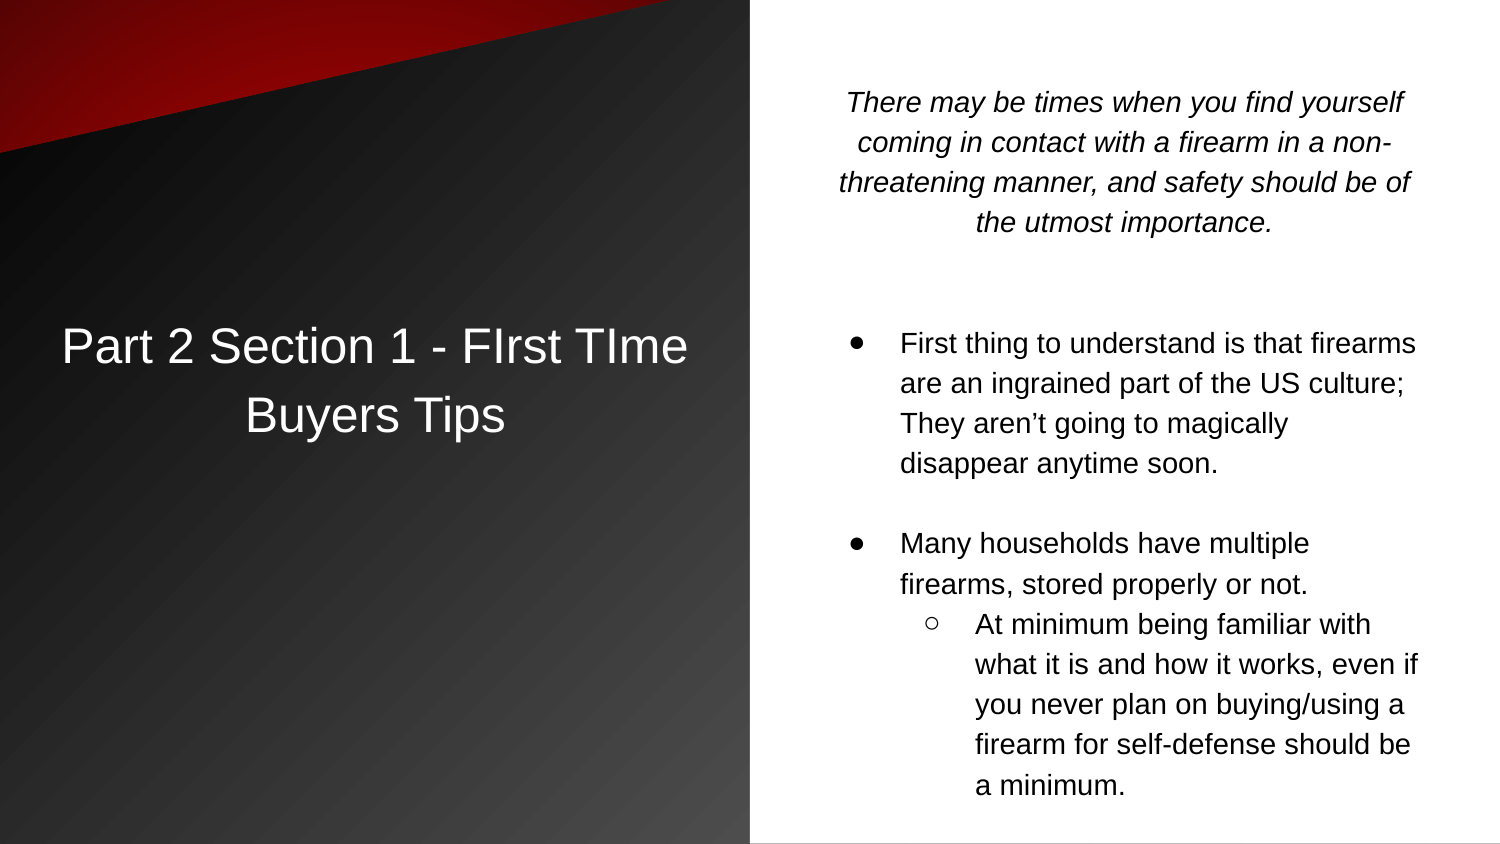

There may be times when you find yourself coming in contact with a firearm in a non-threatening manner, and safety should be of the utmost importance.

First thing to understand is that firearms are an ingrained part of the US culture; They aren’t going to magically disappear anytime soon.

Many households have multiple firearms, stored properly or not.
At minimum being familiar with what it is and how it works, even if you never plan on buying/using a firearm for self-defense should be a minimum.
# Part 2 Section 1 - FIrst TIme Buyers Tips